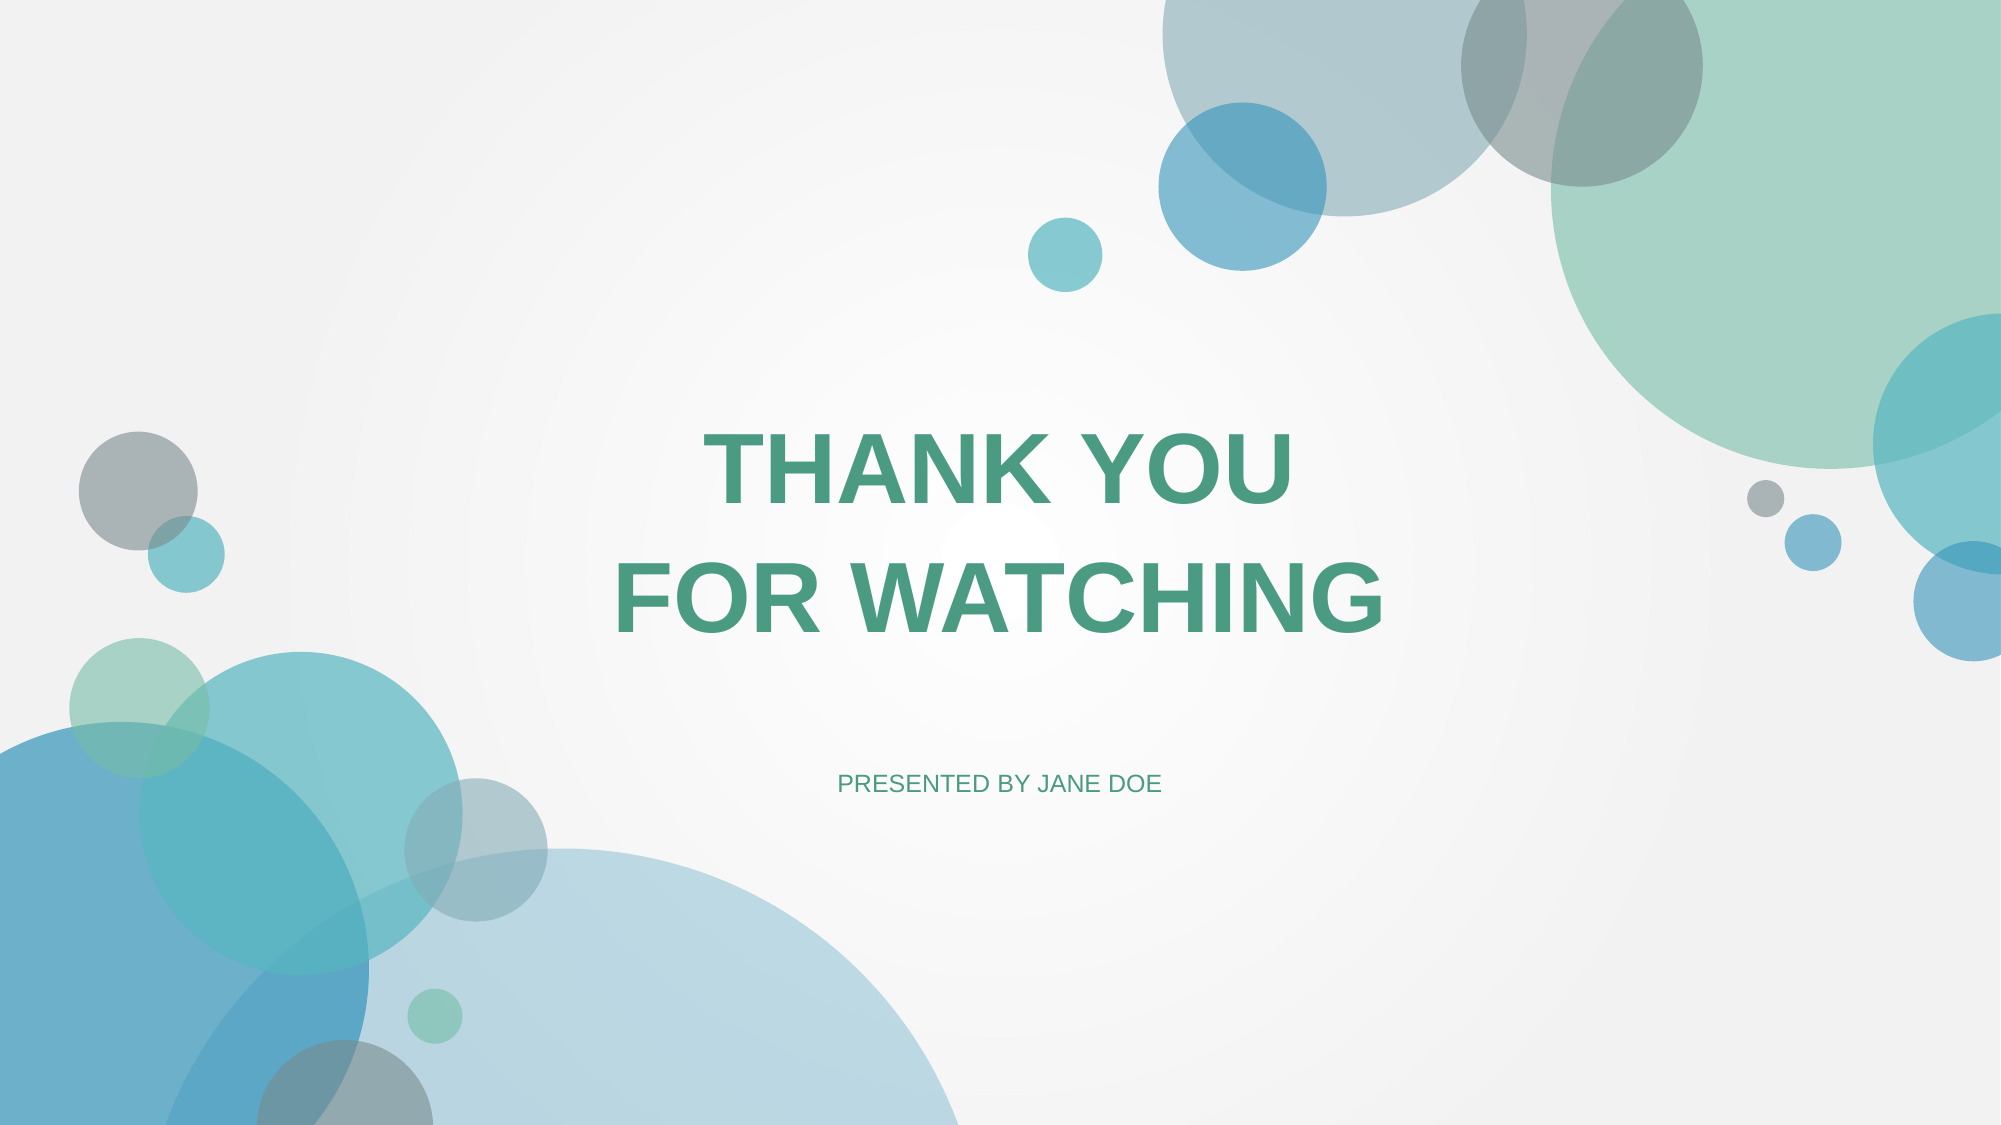

THANK YOU
FOR WATCHING
PRESENTED BY JANE DOE